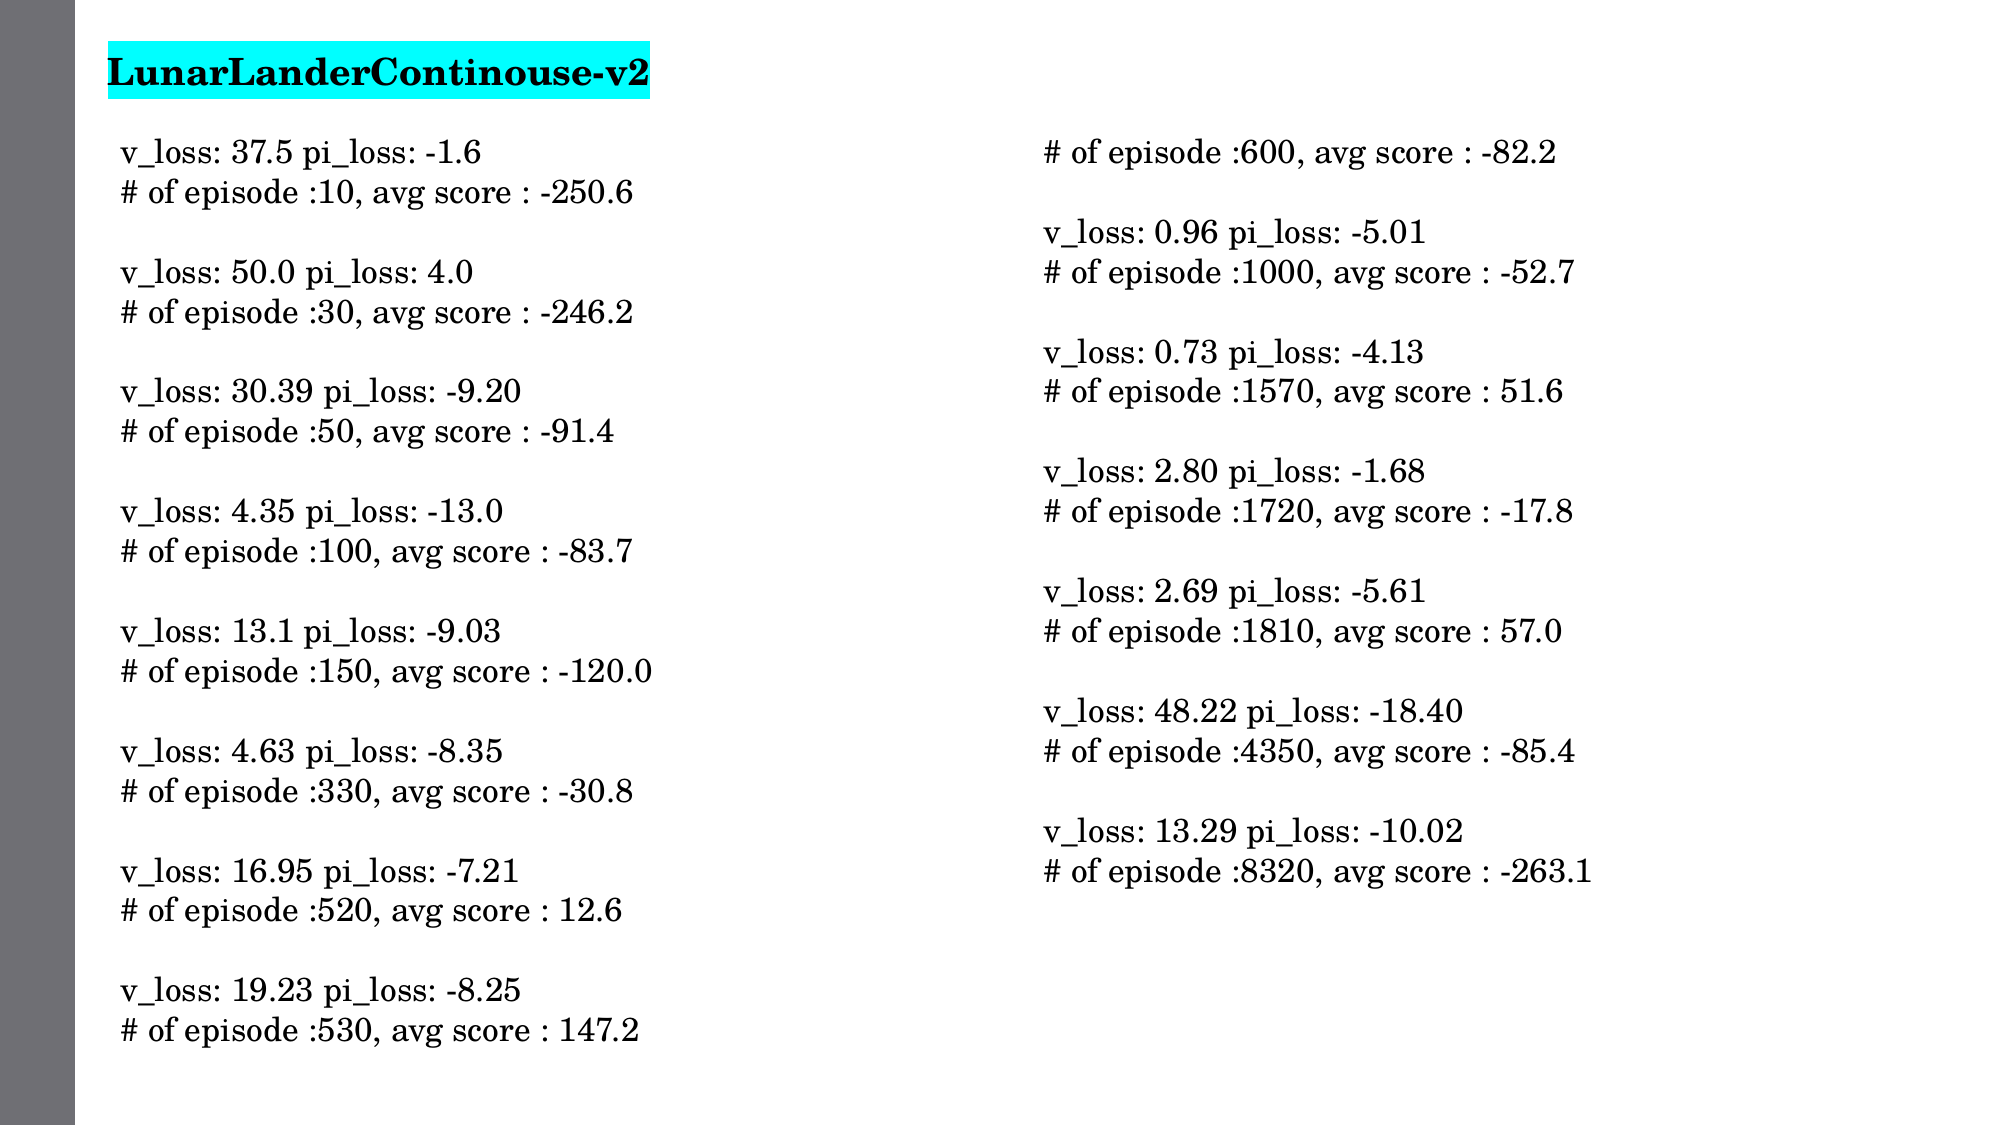

LunarLanderContinouse-v2
v_loss: 37.5 pi_loss: -1.6
# of episode :10, avg score : -250.6

v_loss: 50.0 pi_loss: 4.0
# of episode :30, avg score : -246.2

v_loss: 30.39 pi_loss: -9.20
# of episode :50, avg score : -91.4

v_loss: 4.35 pi_loss: -13.0
# of episode :100, avg score : -83.7

v_loss: 13.1 pi_loss: -9.03
# of episode :150, avg score : -120.0

v_loss: 4.63 pi_loss: -8.35
# of episode :330, avg score : -30.8

v_loss: 16.95 pi_loss: -7.21
# of episode :520, avg score : 12.6

v_loss: 19.23 pi_loss: -8.25
# of episode :530, avg score : 147.2

v_loss: 9.77 pi_loss: -13.20
# of episode :600, avg score : -82.2

v_loss: 0.96 pi_loss: -5.01
# of episode :1000, avg score : -52.7

v_loss: 0.73 pi_loss: -4.13
# of episode :1570, avg score : 51.6

v_loss: 2.80 pi_loss: -1.68
# of episode :1720, avg score : -17.8

v_loss: 2.69 pi_loss: -5.61
# of episode :1810, avg score : 57.0

v_loss: 48.22 pi_loss: -18.40
# of episode :4350, avg score : -85.4

v_loss: 13.29 pi_loss: -10.02
# of episode :8320, avg score : -263.1